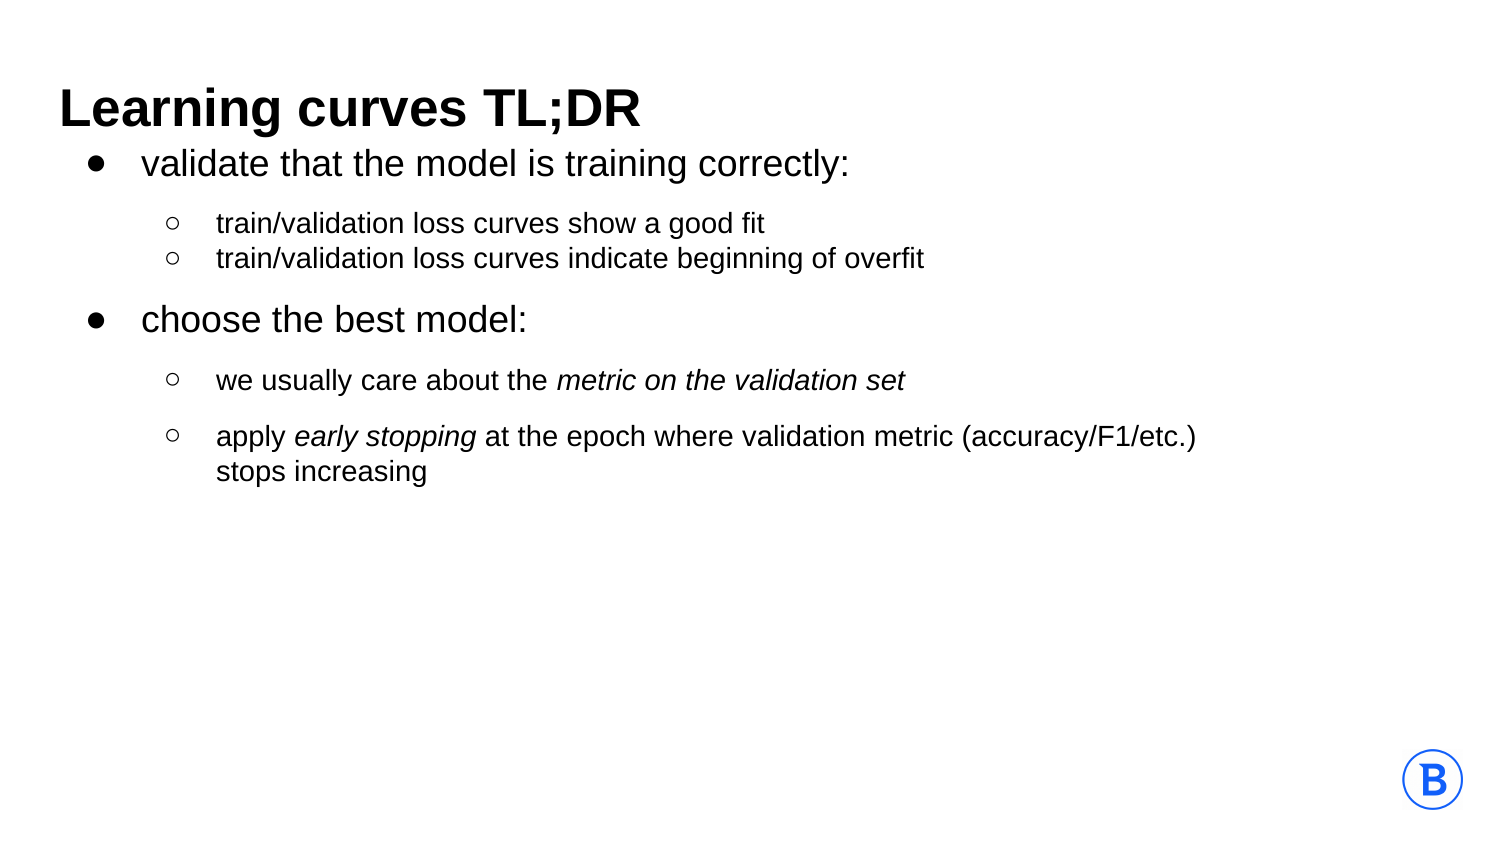

# Learning curves TL;DR
validate that the model is training correctly:
train/validation loss curves show a good fit
train/validation loss curves indicate beginning of overfit
choose the best model:
we usually care about the metric on the validation set
apply early stopping at the epoch where validation metric (accuracy/F1/etc.)     stops increasing